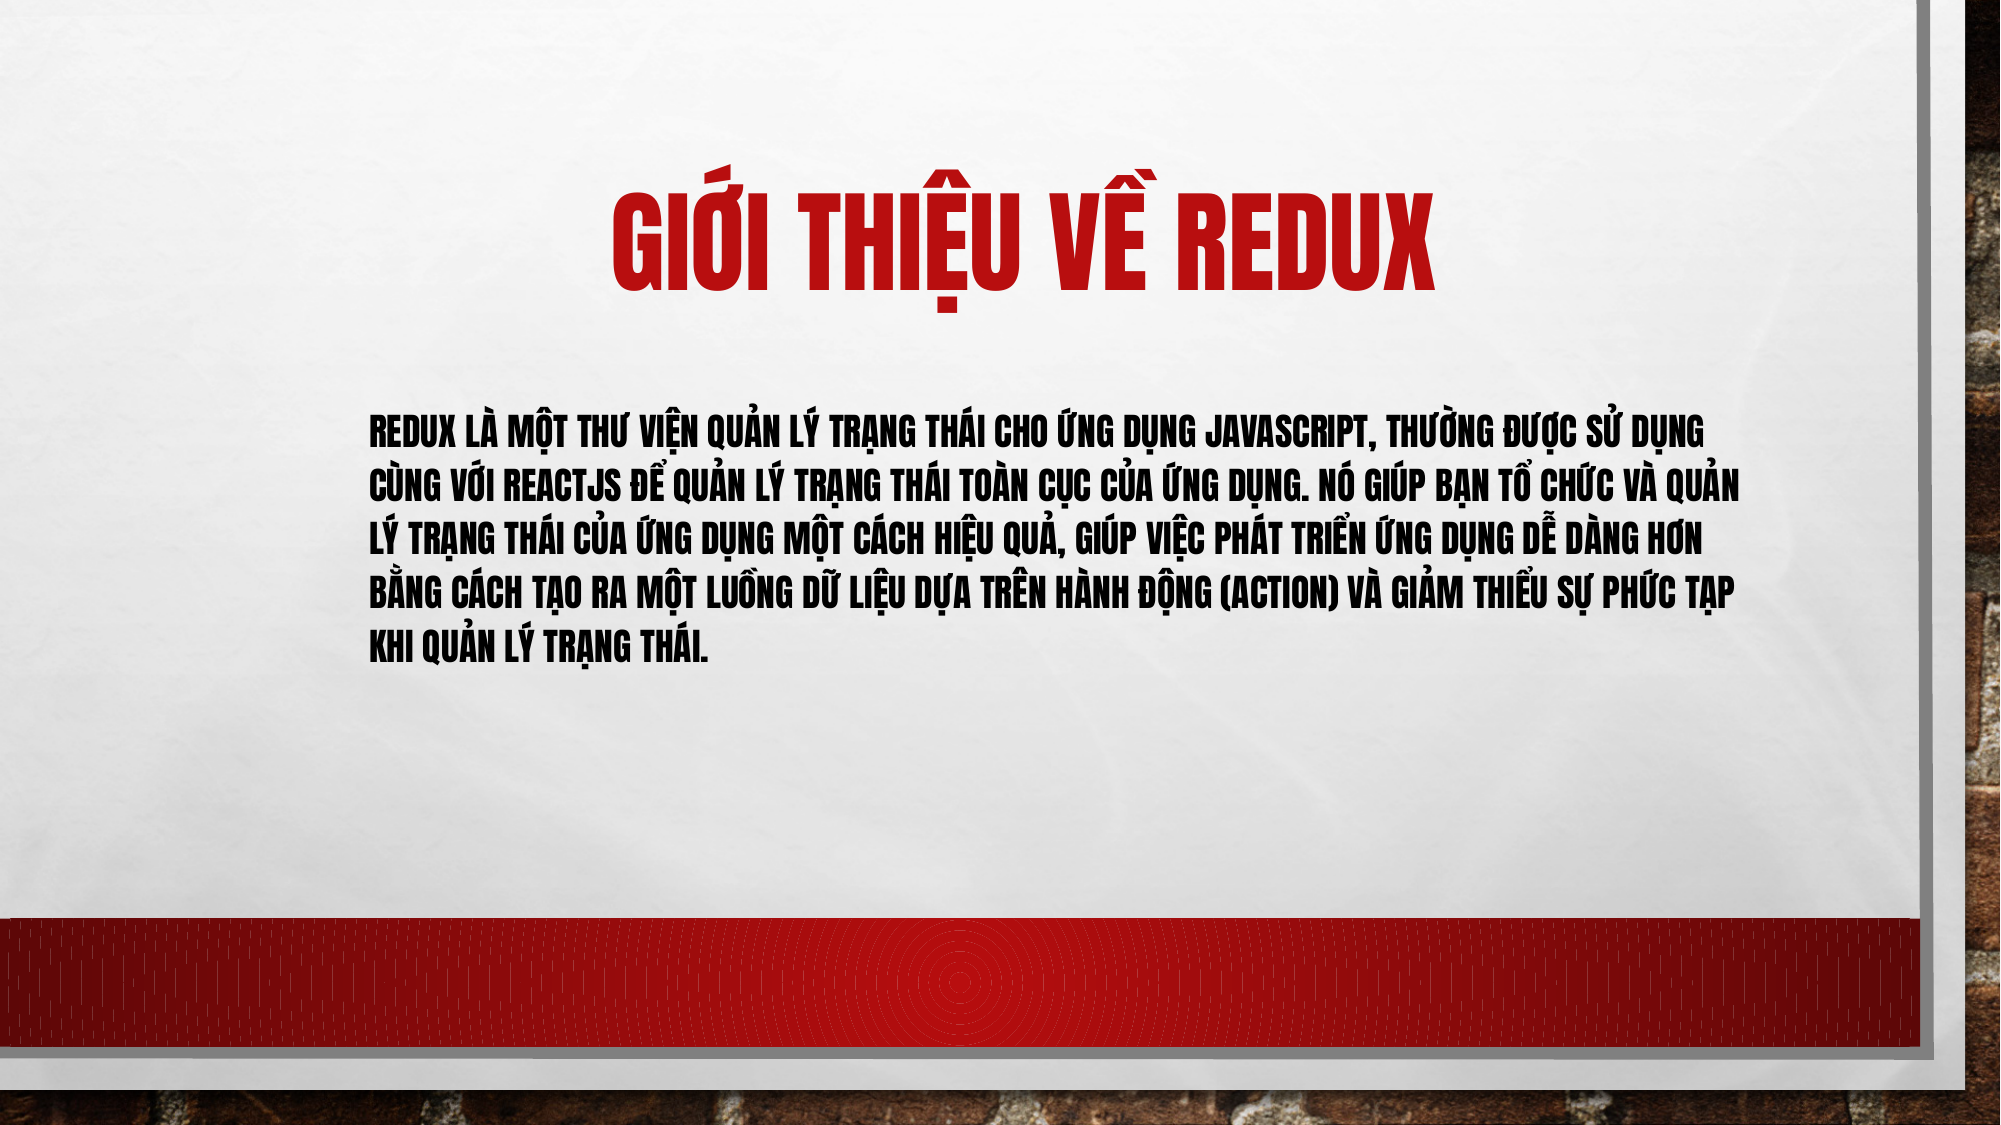

# Giới thiệu về Redux
Redux là một thư viện quản lý trạng thái cho ứng dụng JavaScript, thường được sử dụng cùng với ReactJS để quản lý trạng thái toàn cục của ứng dụng. Nó giúp bạn tổ chức và quản lý trạng thái của ứng dụng một cách hiệu quả, giúp việc phát triển ứng dụng dễ dàng hơn bằng cách tạo ra một luồng dữ liệu dựa trên hành động (action) và giảm thiểu sự phức tạp khi quản lý trạng thái.